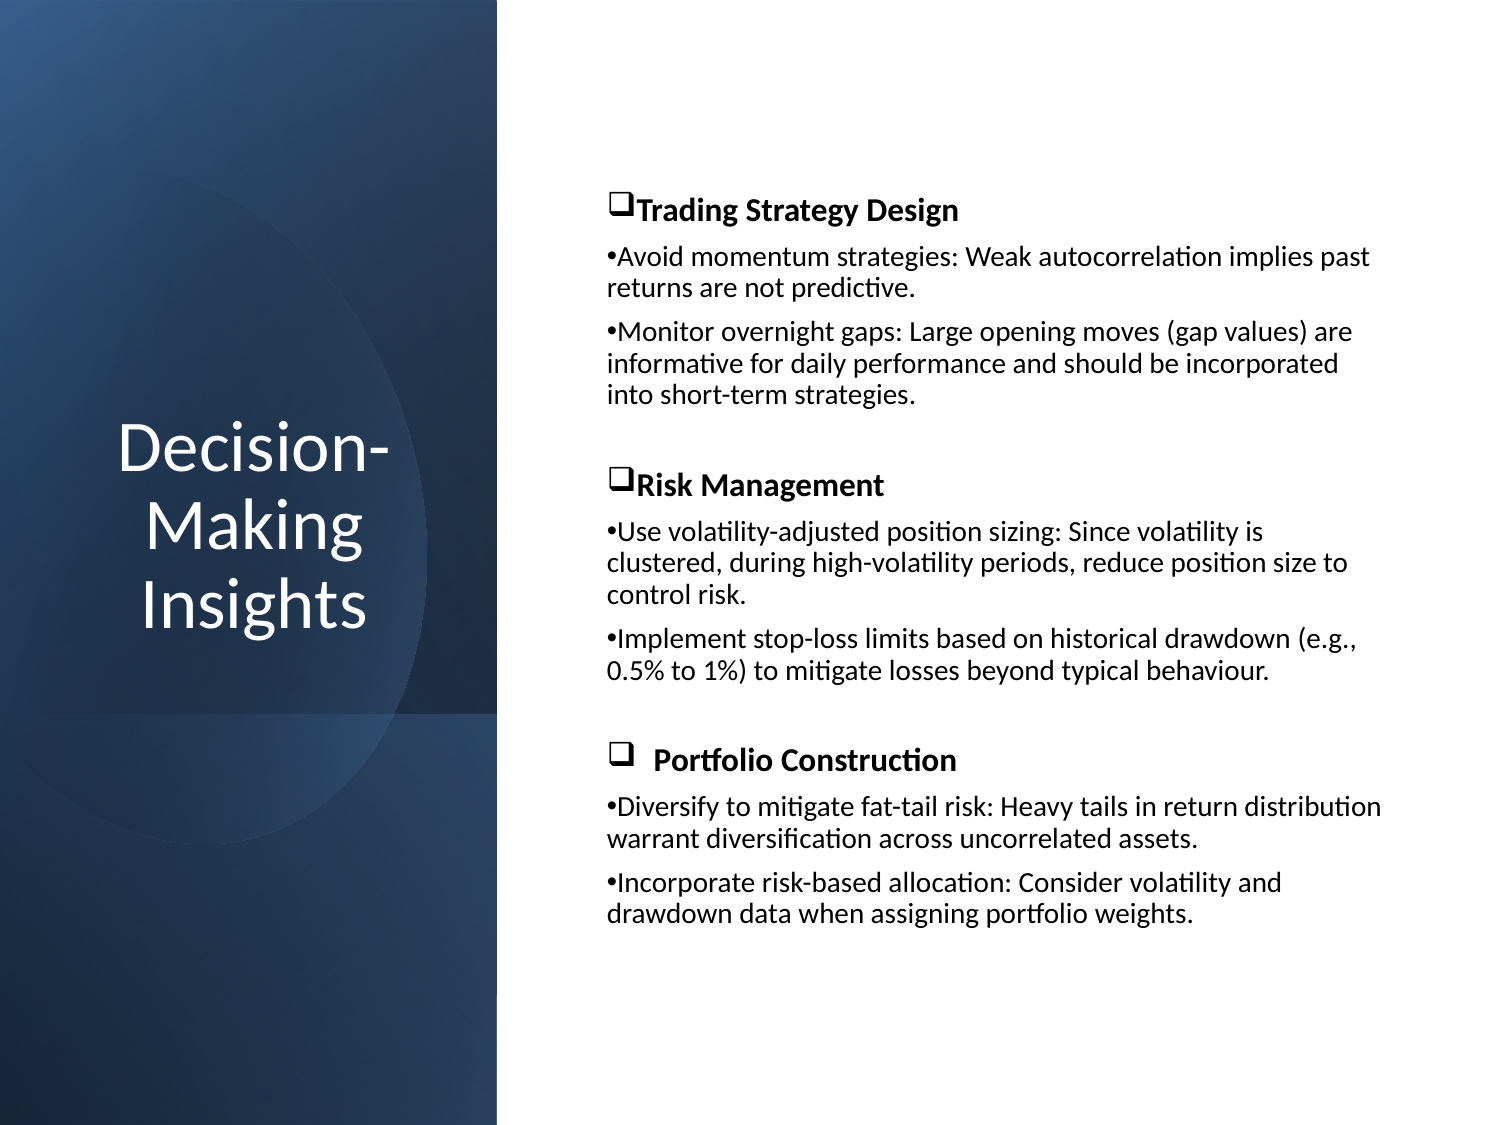

Decision-Making Insights
Trading Strategy Design
Avoid momentum strategies: Weak autocorrelation implies past returns are not predictive.
Monitor overnight gaps: Large opening moves (gap values) are informative for daily performance and should be incorporated into short-term strategies.

Risk Management
Use volatility-adjusted position sizing: Since volatility is clustered, during high-volatility periods, reduce position size to control risk.
Implement stop-loss limits based on historical drawdown (e.g., 0.5% to 1%) to mitigate losses beyond typical behaviour.

Portfolio Construction
Diversify to mitigate fat-tail risk: Heavy tails in return distribution warrant diversification across uncorrelated assets.
Incorporate risk-based allocation: Consider volatility and drawdown data when assigning portfolio weights.